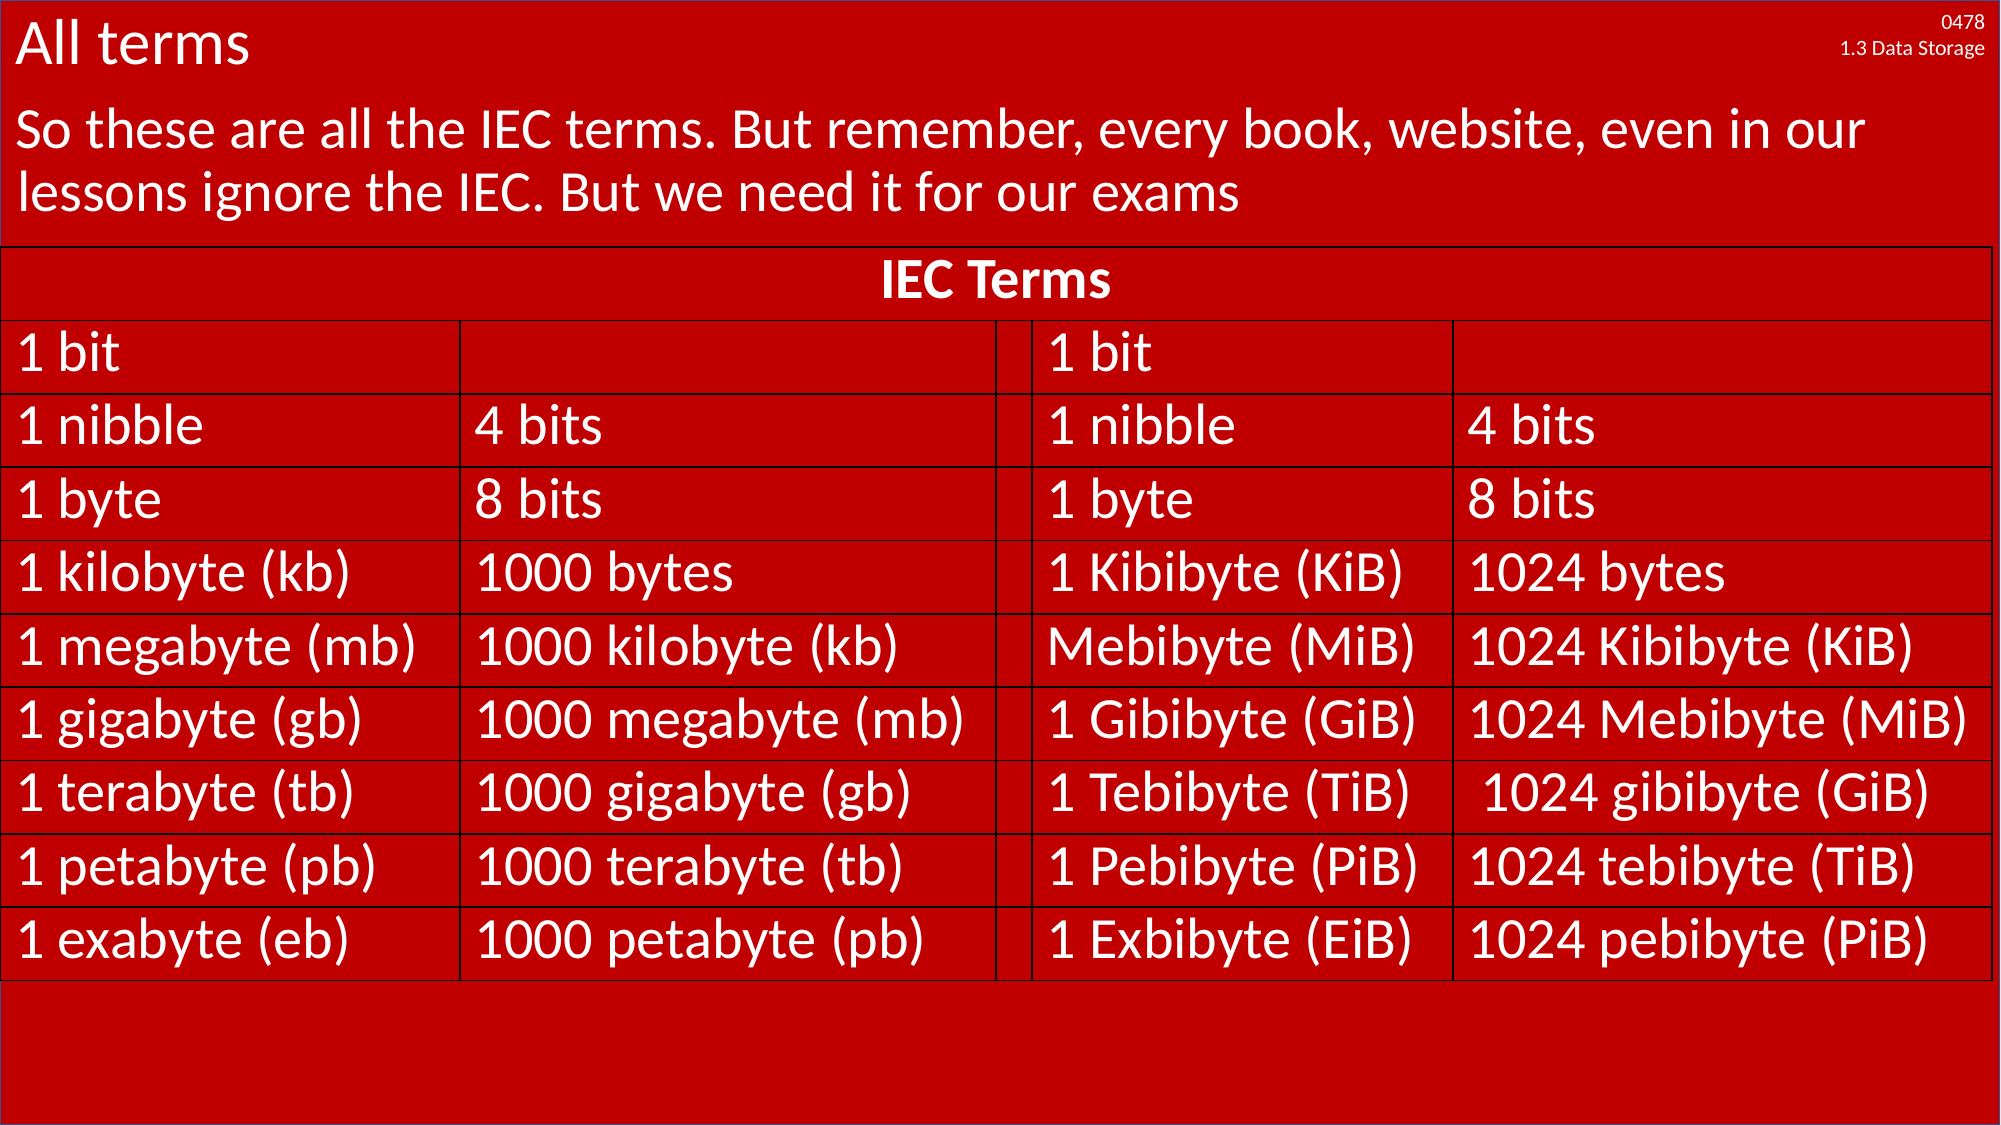

# All terms
So these are all the IEC terms. But remember, every book, website, even in our lessons ignore the IEC. But we need it for our exams
| IEC Terms |  |  |  |  |
| --- | --- | --- | --- | --- |
| 1 bit |  |  | 1 bit |  |
| 1 nibble | 4 bits |  | 1 nibble | 4 bits |
| 1 byte | 8 bits |  | 1 byte | 8 bits |
| 1 kilobyte (kb) | 1000 bytes |  | 1 Kibibyte (KiB) | 1024 bytes |
| 1 megabyte (mb) | 1000 kilobyte (kb) |  | Mebibyte (MiB) | 1024 Kibibyte (KiB) |
| 1 gigabyte (gb) | 1000 megabyte (mb) |  | 1 Gibibyte (GiB) | 1024 Mebibyte (MiB) |
| 1 terabyte (tb) | 1000 gigabyte (gb) |  | 1 Tebibyte (TiB) | 1024 gibibyte (GiB) |
| 1 petabyte (pb) | 1000 terabyte (tb) |  | 1 Pebibyte (PiB) | 1024 tebibyte (TiB) |
| 1 exabyte (eb) | 1000 petabyte (pb) |  | 1 Exbibyte (EiB) | 1024 pebibyte (PiB) |